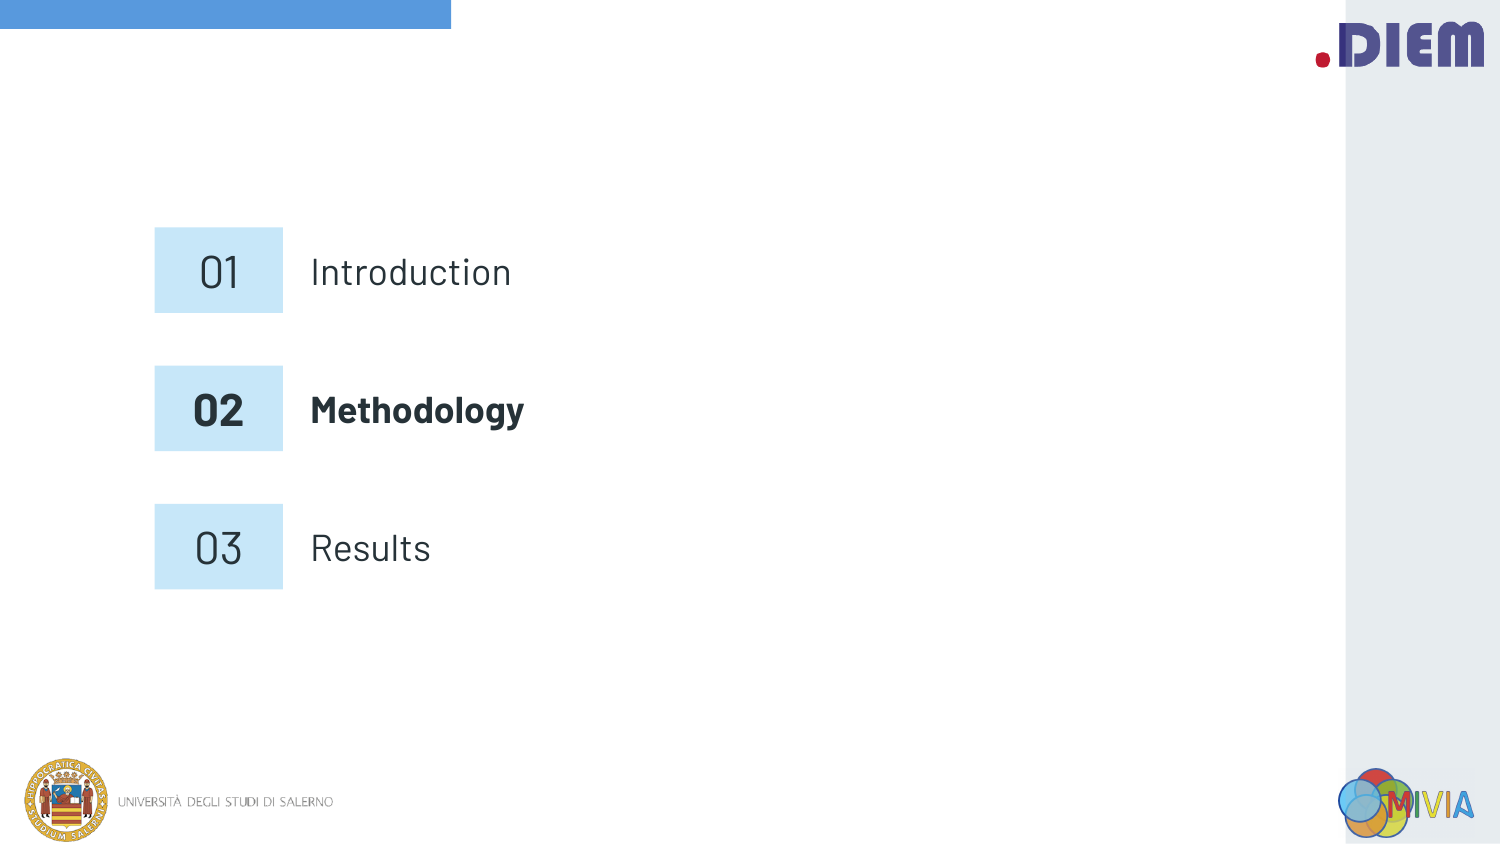

#
Introduction
01
Methodology
02
03
Results